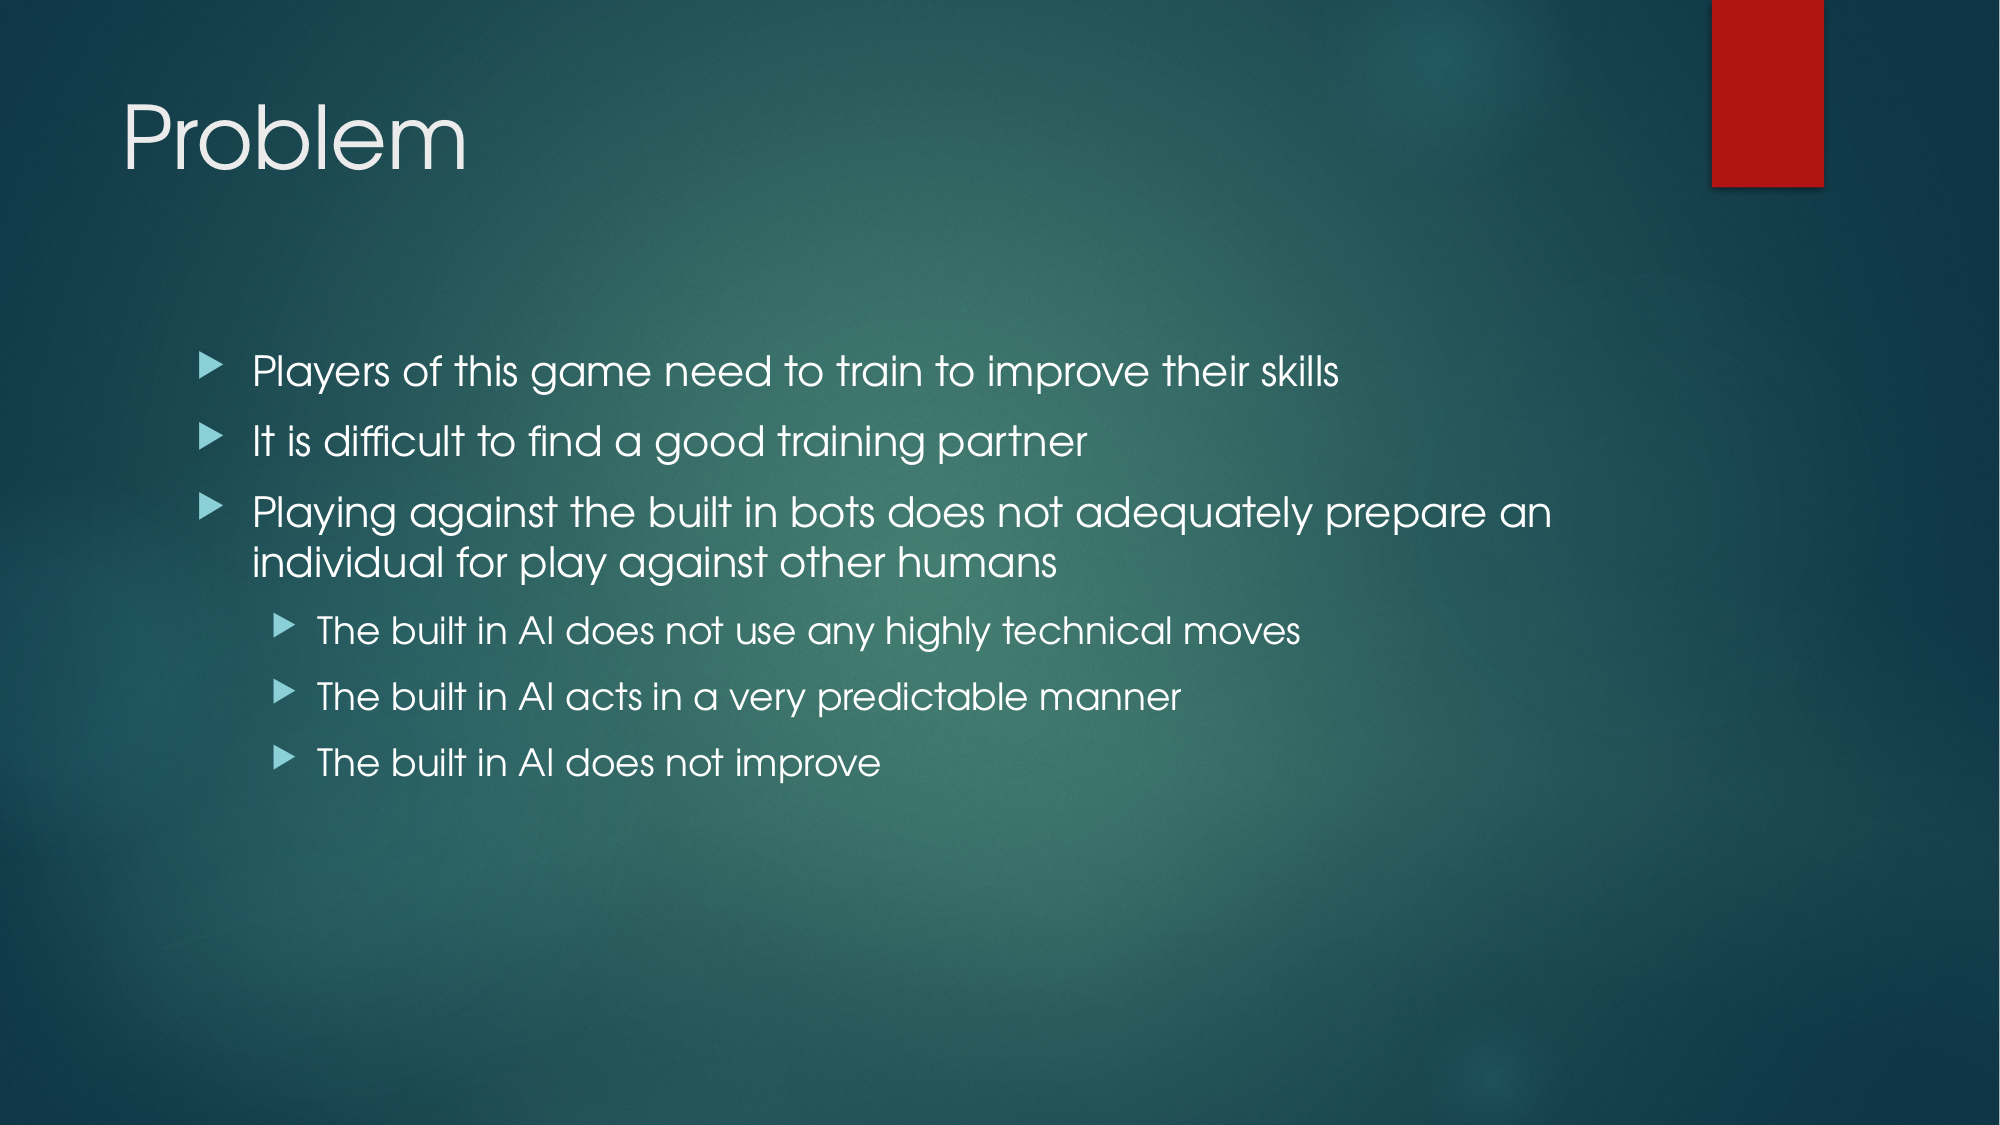

# Problem
Players of this game need to train to improve their skills
It is difficult to find a good training partner
Playing against the built in bots does not adequately prepare an individual for play against other humans
The built in AI does not use any highly technical moves
The built in AI acts in a very predictable manner
The built in AI does not improve